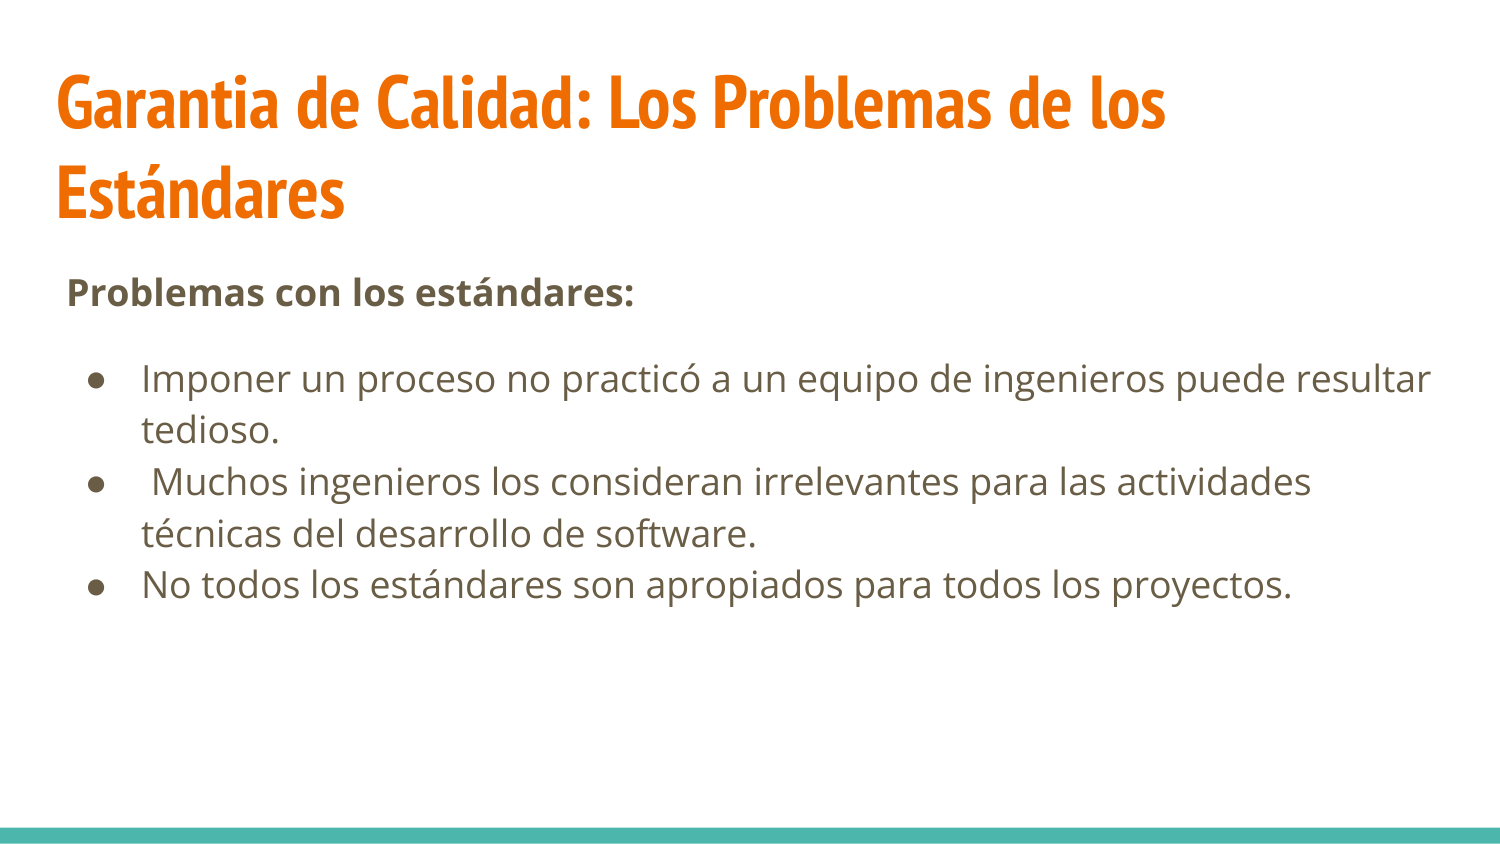

# Garantia de Calidad: Los Problemas de los Estándares
Problemas con los estándares:
Imponer un proceso no practicó a un equipo de ingenieros puede resultar tedioso.
 Muchos ingenieros los consideran irrelevantes para las actividades técnicas del desarrollo de software.
No todos los estándares son apropiados para todos los proyectos.